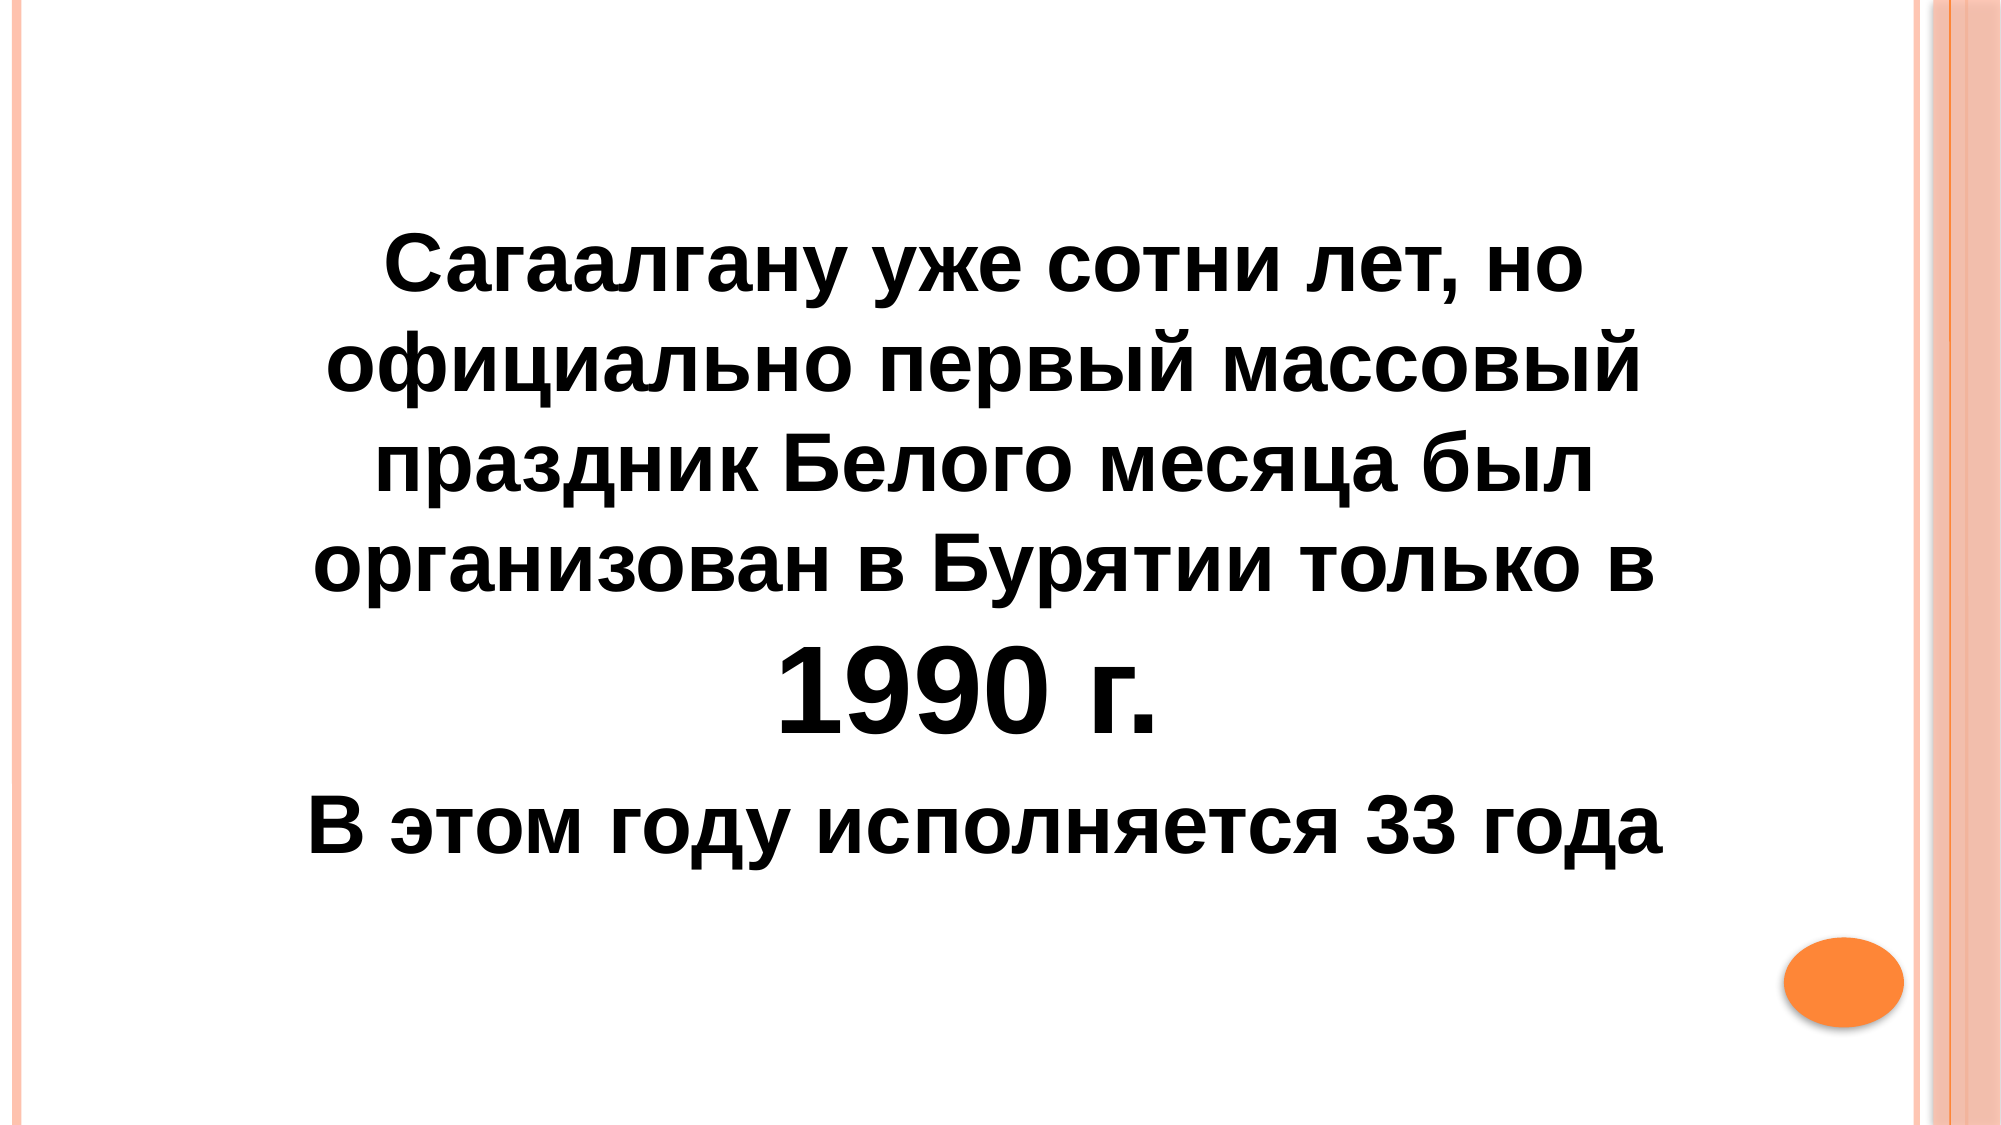

Сагаалгану уже сотни лет, но официально первый массовый праздник Белого месяца был организован в Бурятии только в 1990 г.
В этом году исполняется 33 года